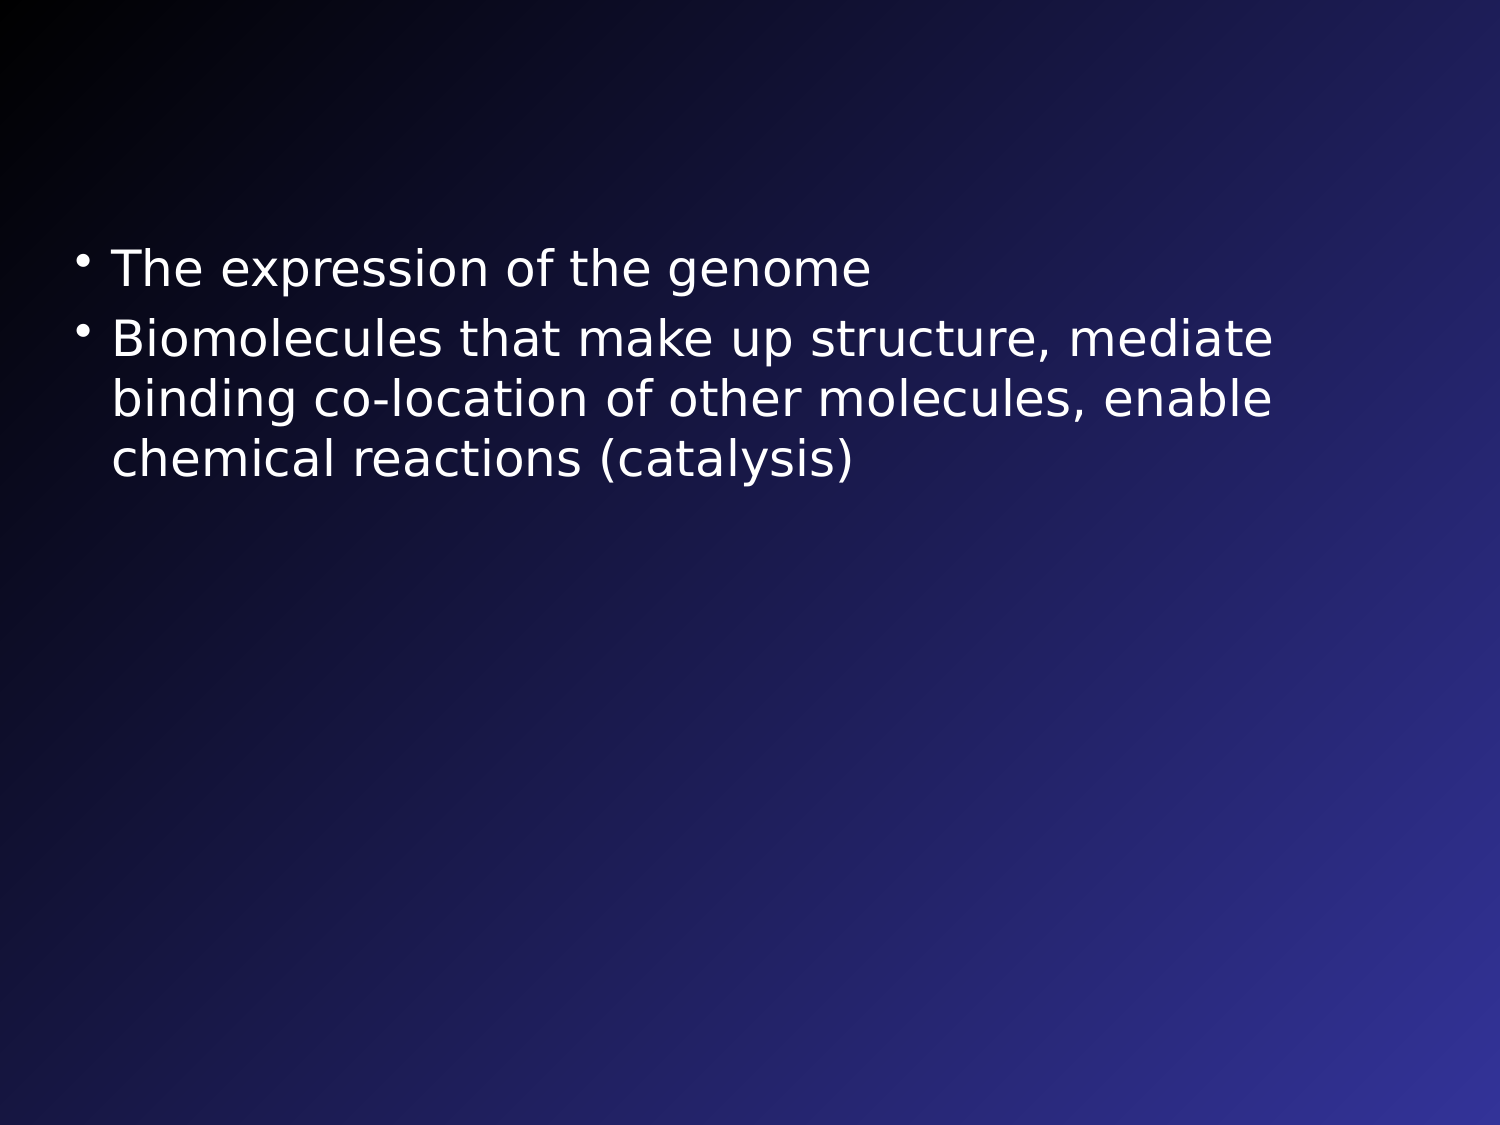

#
The expression of the genome
Biomolecules that make up structure, mediate binding co-location of other molecules, enable chemical reactions (catalysis)